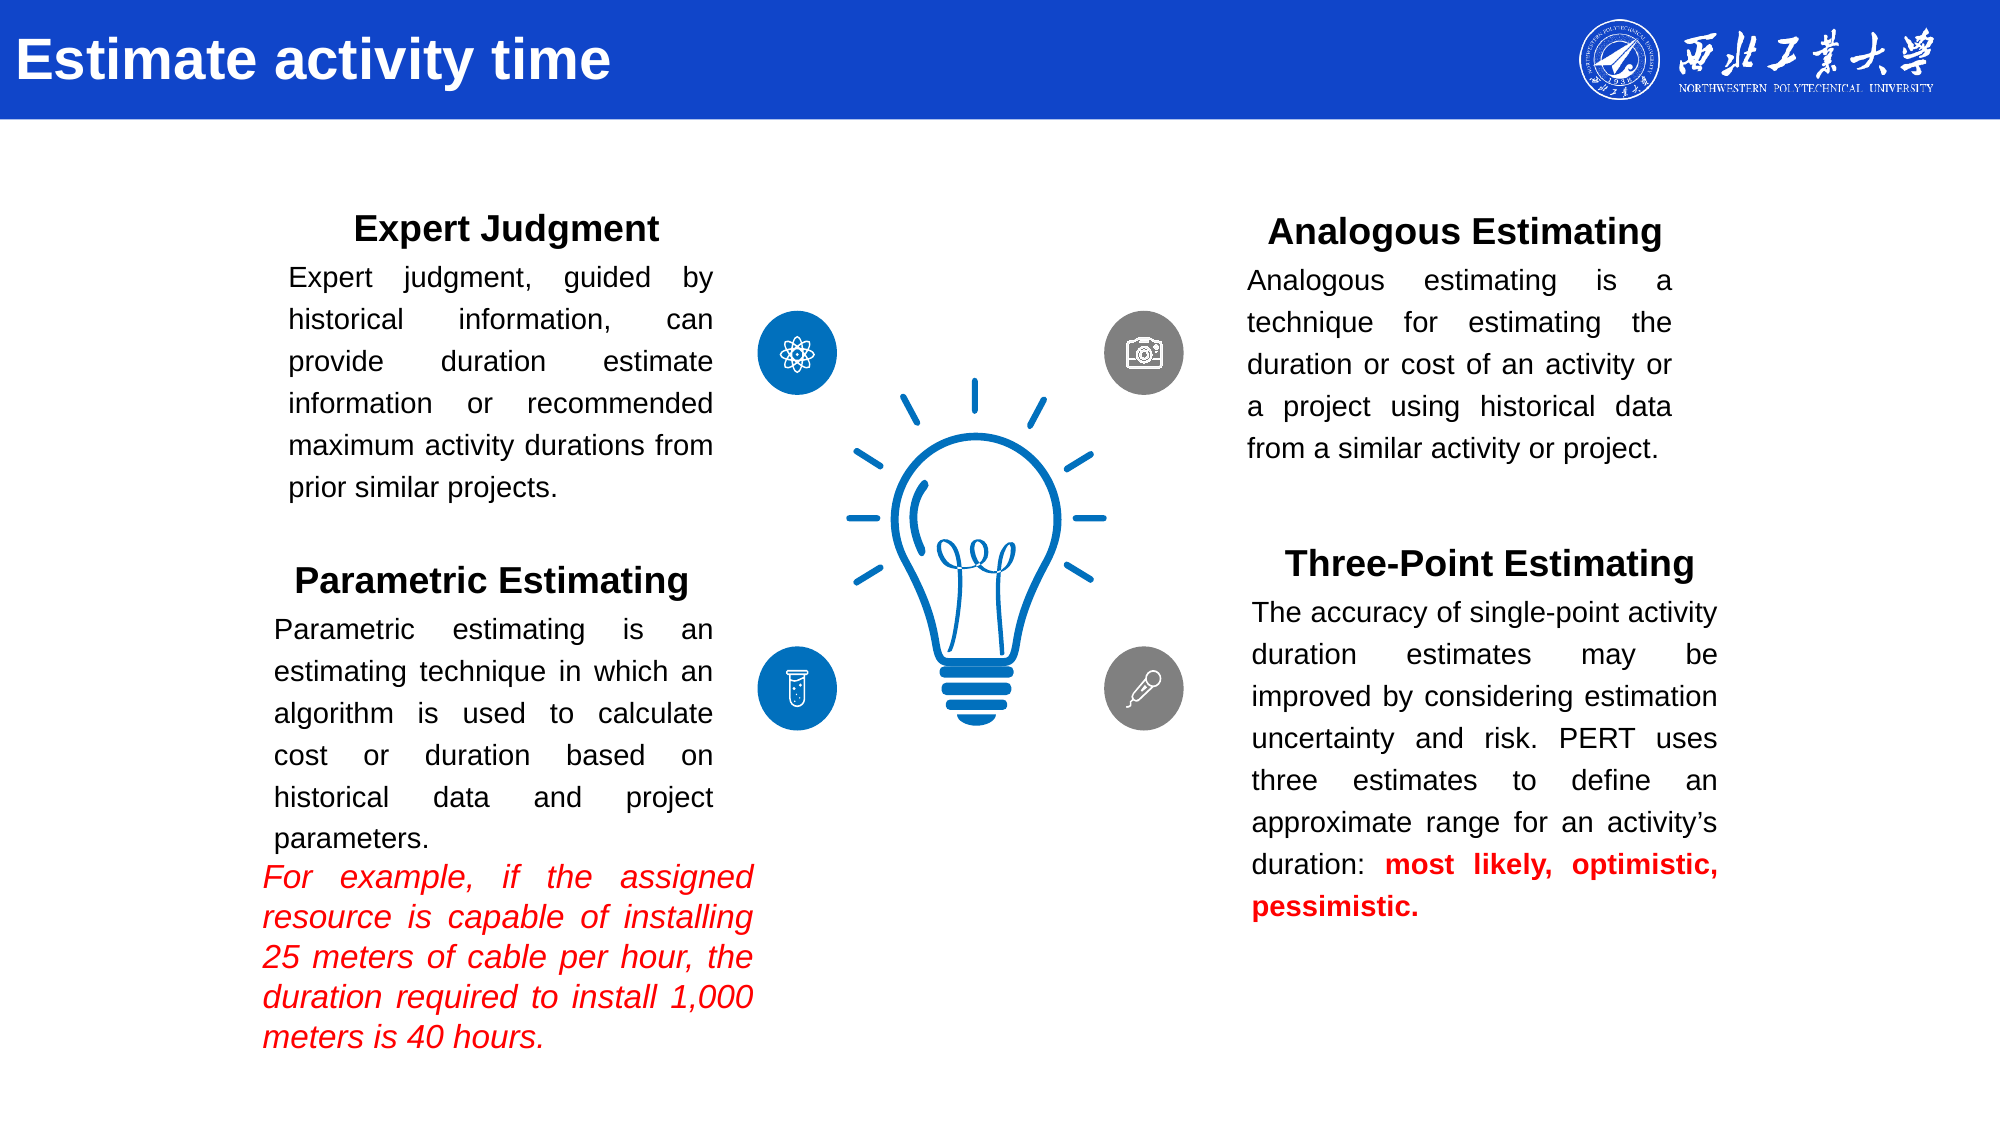

# Estimate activity time
 Expert Judgment
Expert judgment, guided by historical information, can provide duration estimate information or recommended maximum activity durations from prior similar projects.
 Analogous Estimating
Analogous estimating is a technique for estimating the duration or cost of an activity or a project using historical data from a similar activity or project.

 Three-Point Estimating
The accuracy of single-point activity duration estimates may be improved by considering estimation uncertainty and risk. PERT uses three estimates to define an approximate range for an activity’s duration: most likely, optimistic, pessimistic.
 Parametric Estimating
Parametric estimating is an estimating technique in which an algorithm is used to calculate cost or duration based on historical data and project parameters.
For example, if the assigned resource is capable of installing 25 meters of cable per hour, the duration required to install 1,000 meters is 40 hours.